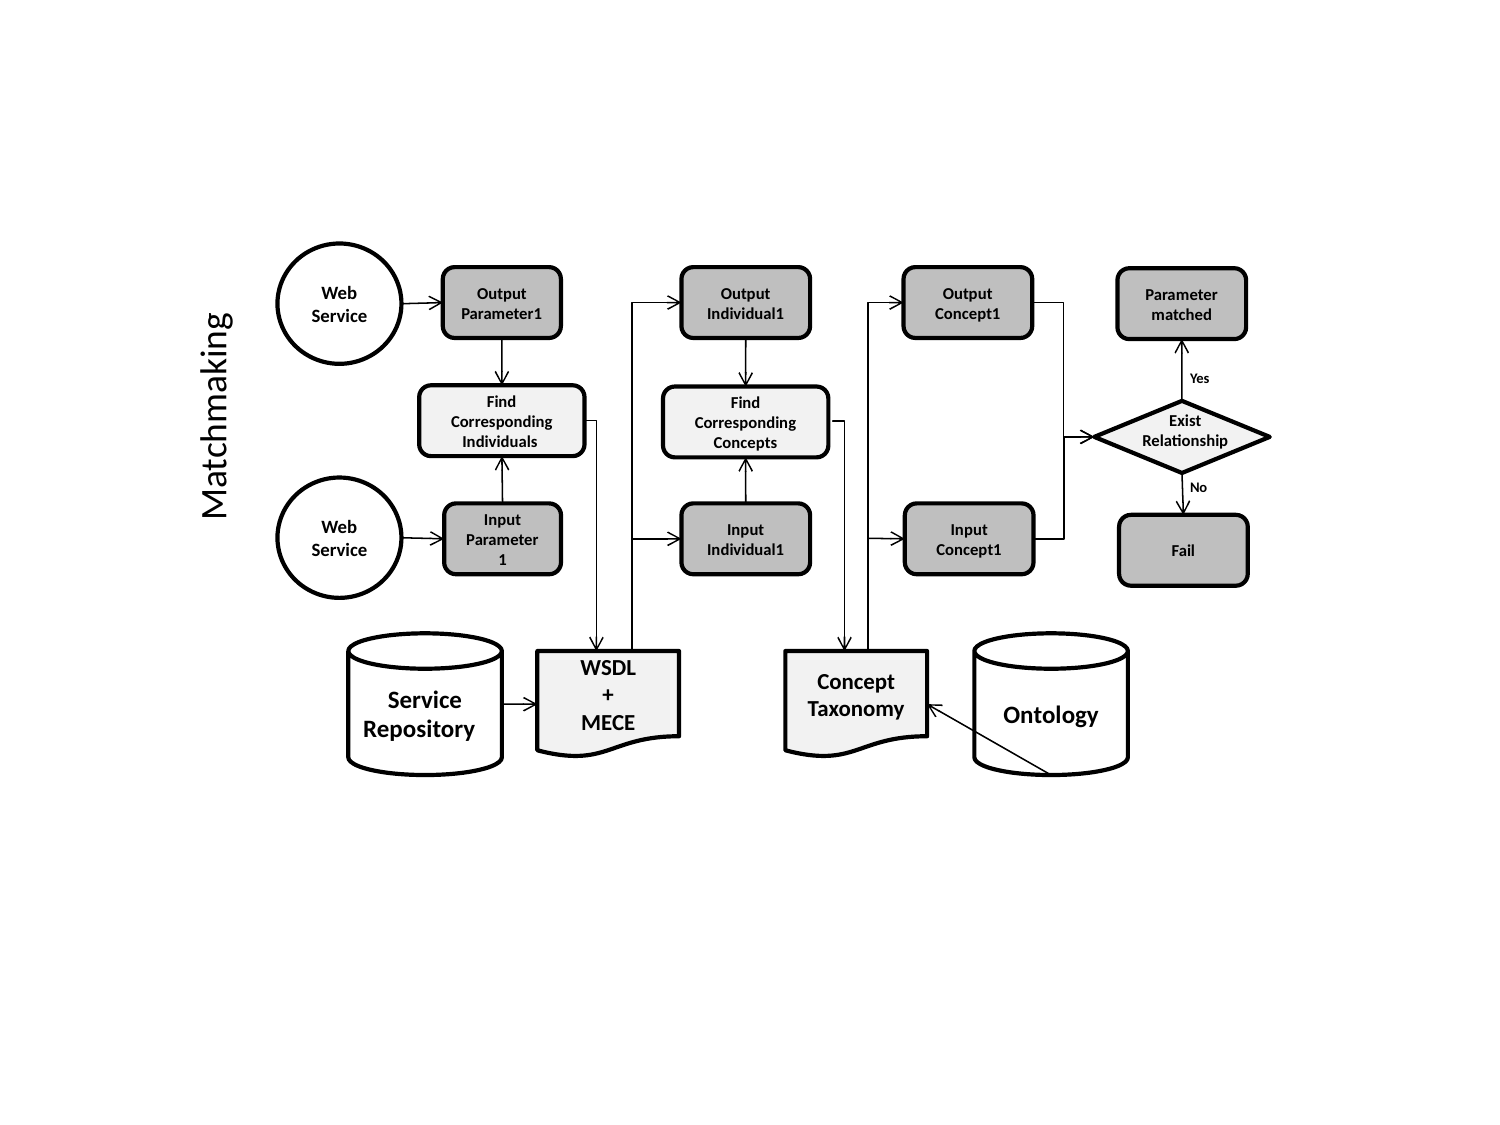

Web
Service
Output Parameter1
Output Individual1
Output Concept1
Parameter
matched
Yes
Find Corresponding Individuals
Matchmaking
Find Corresponding Concepts

Exist
Relationship

No
Web
Service
Input
Parameter1
Input Individual1
Input
Concept1
Fail
Service
Repository
Ontology
WSDL
+
MECE
Concept
Taxonomy